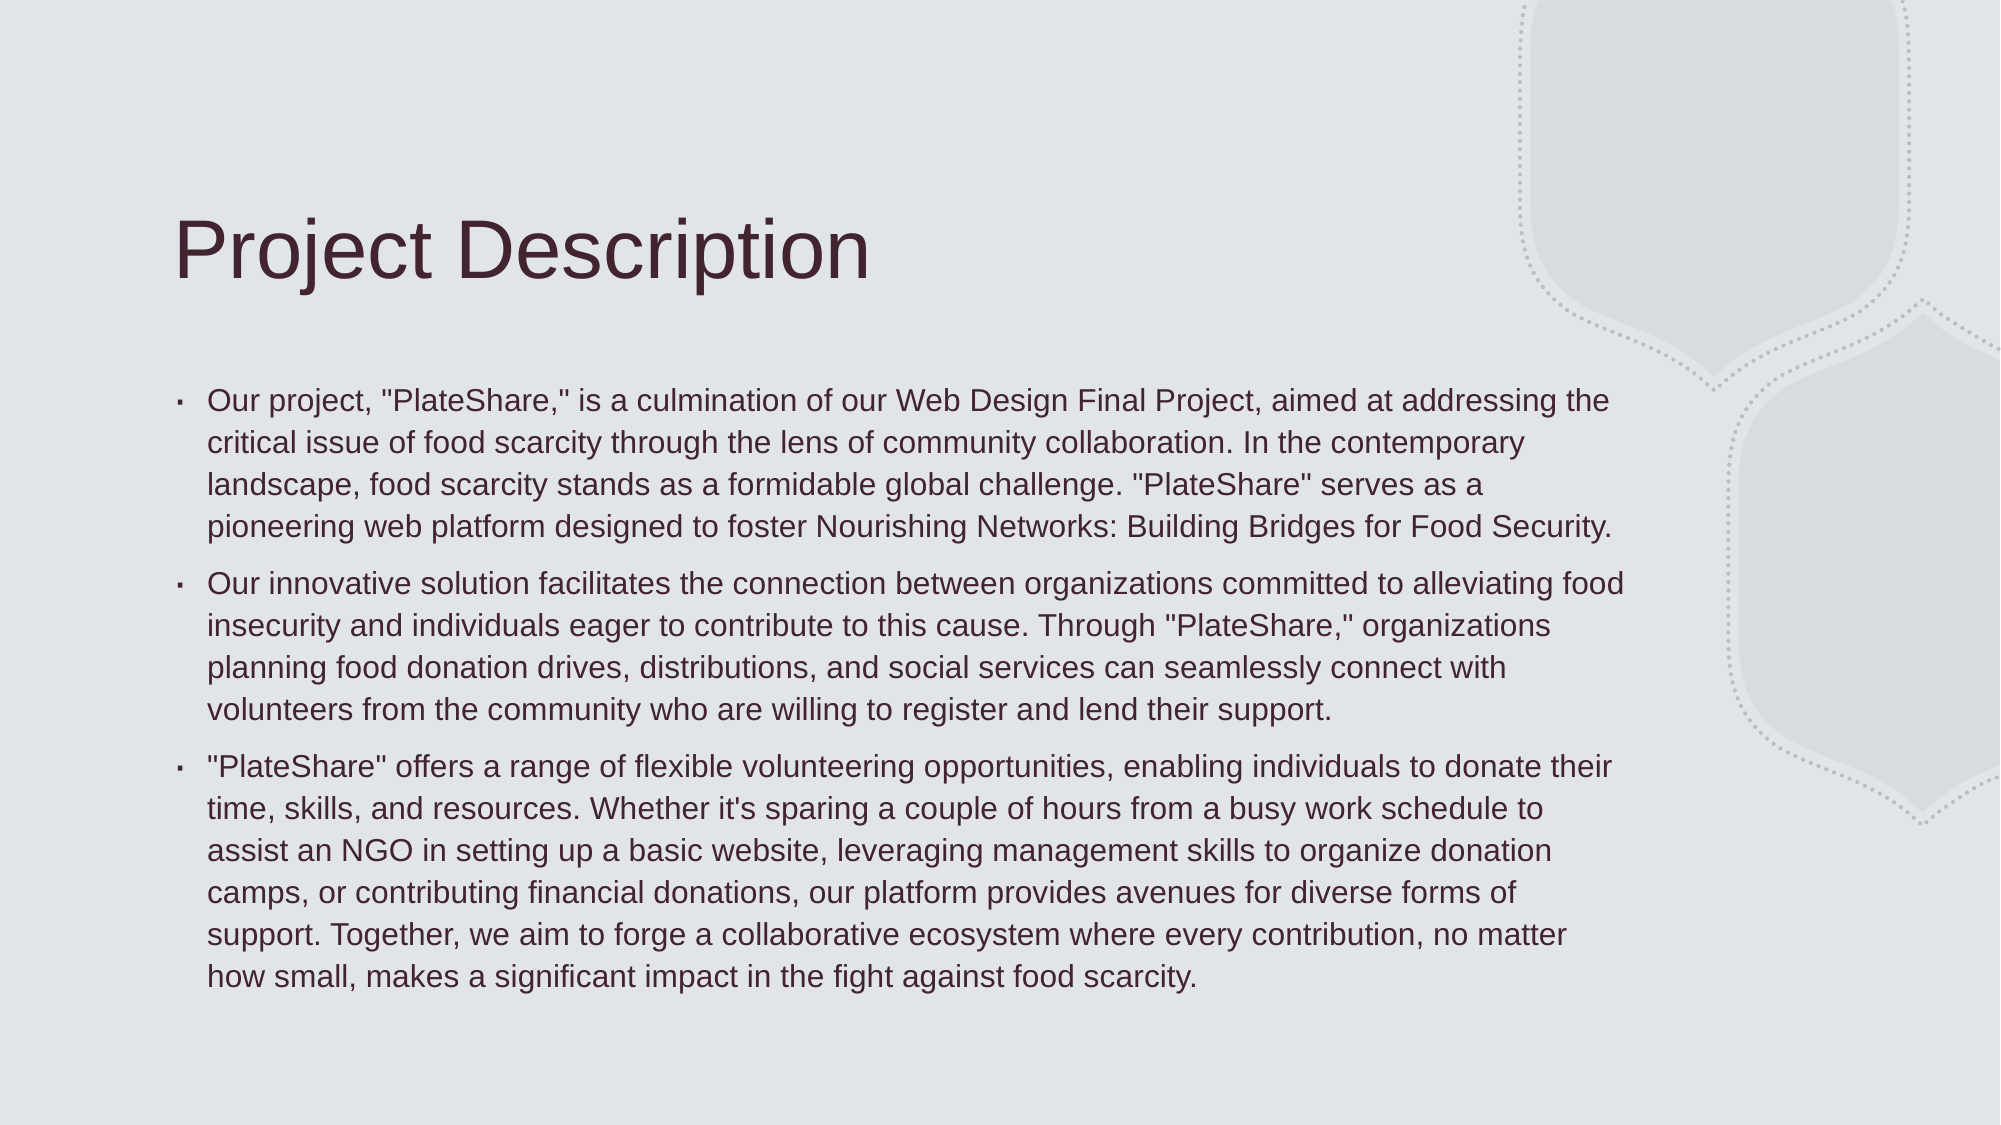

# Project Description
Our project, "PlateShare," is a culmination of our Web Design Final Project, aimed at addressing the critical issue of food scarcity through the lens of community collaboration. In the contemporary landscape, food scarcity stands as a formidable global challenge. "PlateShare" serves as a pioneering web platform designed to foster Nourishing Networks: Building Bridges for Food Security.
Our innovative solution facilitates the connection between organizations committed to alleviating food insecurity and individuals eager to contribute to this cause. Through "PlateShare," organizations planning food donation drives, distributions, and social services can seamlessly connect with volunteers from the community who are willing to register and lend their support.
"PlateShare" offers a range of flexible volunteering opportunities, enabling individuals to donate their time, skills, and resources. Whether it's sparing a couple of hours from a busy work schedule to assist an NGO in setting up a basic website, leveraging management skills to organize donation camps, or contributing financial donations, our platform provides avenues for diverse forms of support. Together, we aim to forge a collaborative ecosystem where every contribution, no matter how small, makes a significant impact in the fight against food scarcity.